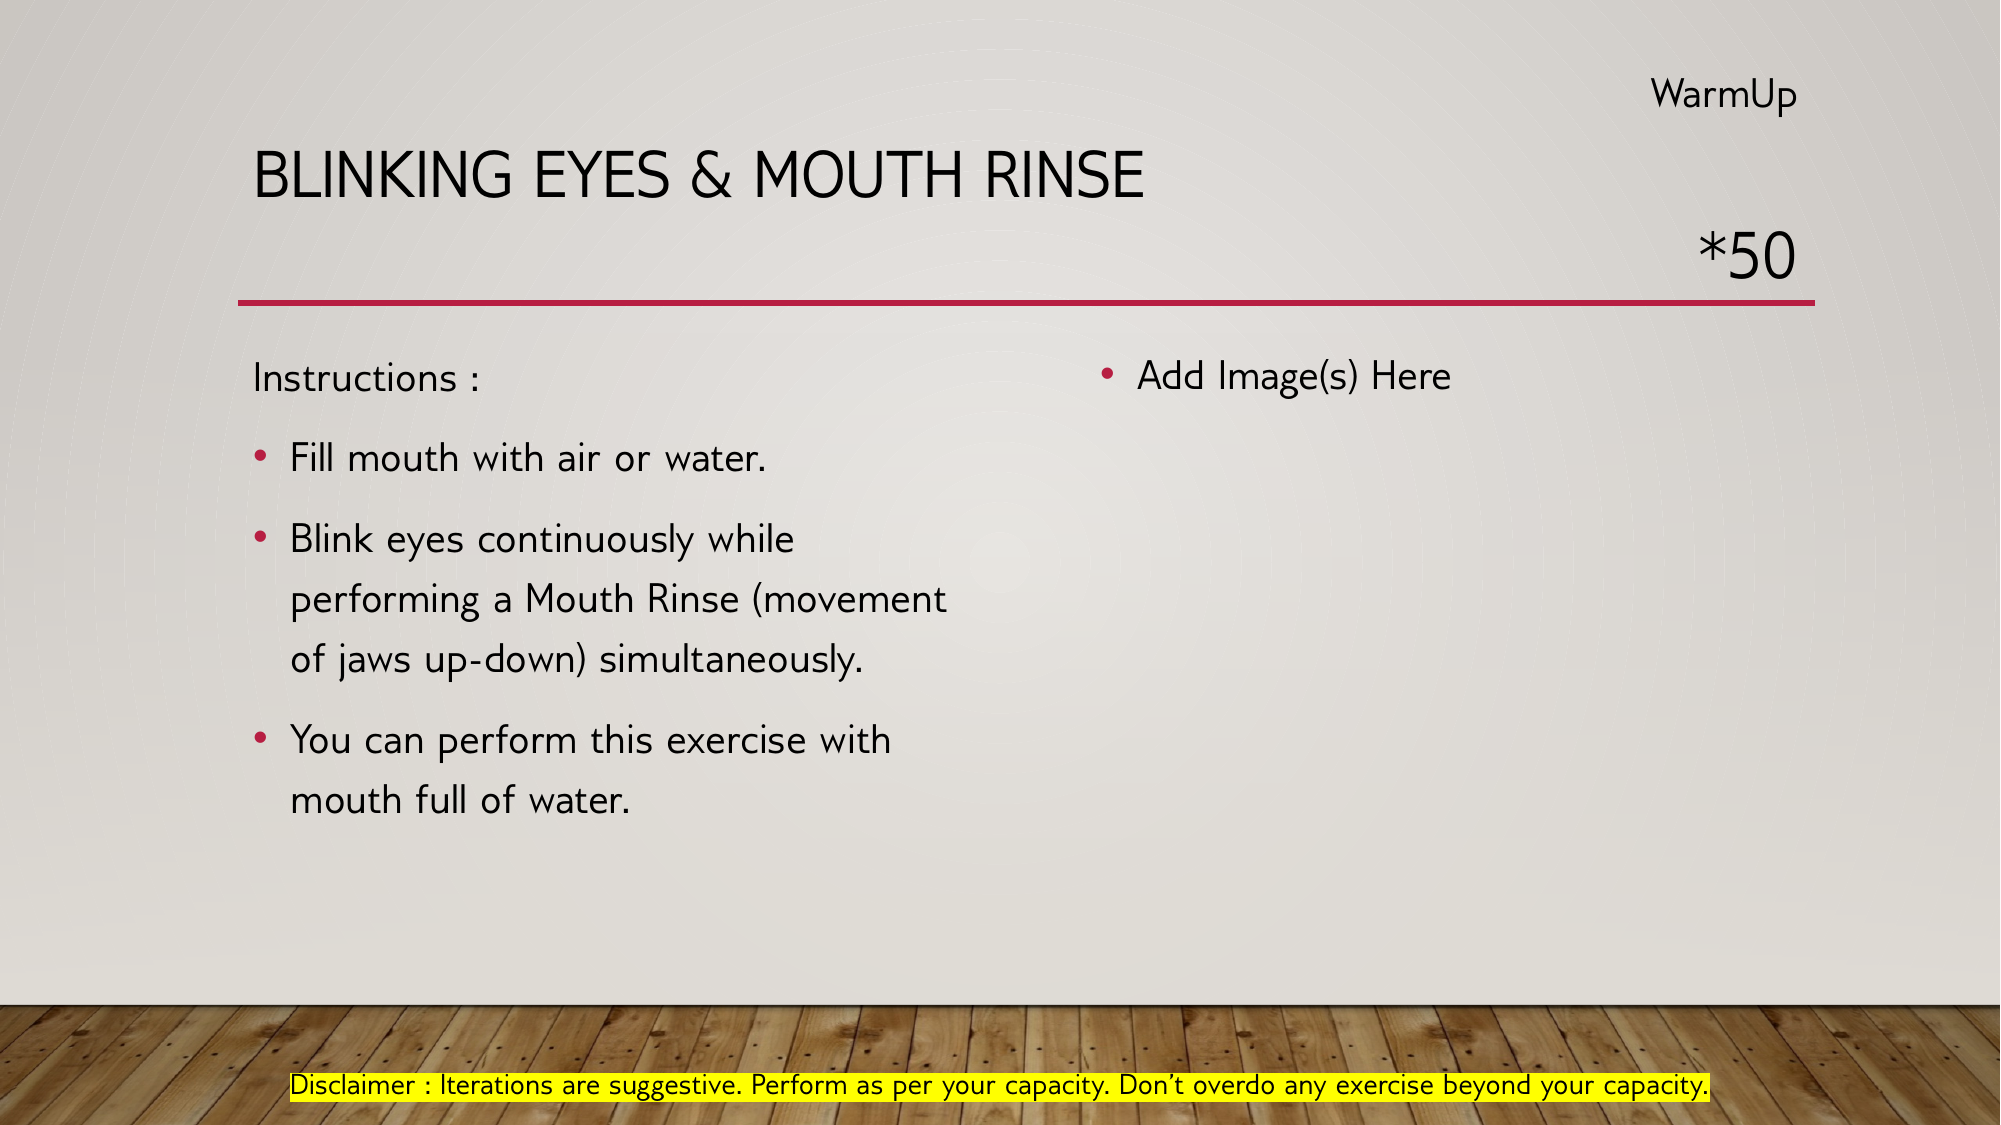

WarmUp
# Blinking Eyes & Mouth RINSE
*50
Add Image(s) Here

Instructions :
Fill mouth with air or water.
Blink eyes continuously while performing a Mouth Rinse (movement of jaws up-down) simultaneously.
You can perform this exercise with mouth full of water.
Disclaimer : Iterations are suggestive. Perform as per your capacity. Don’t overdo any exercise beyond your capacity.